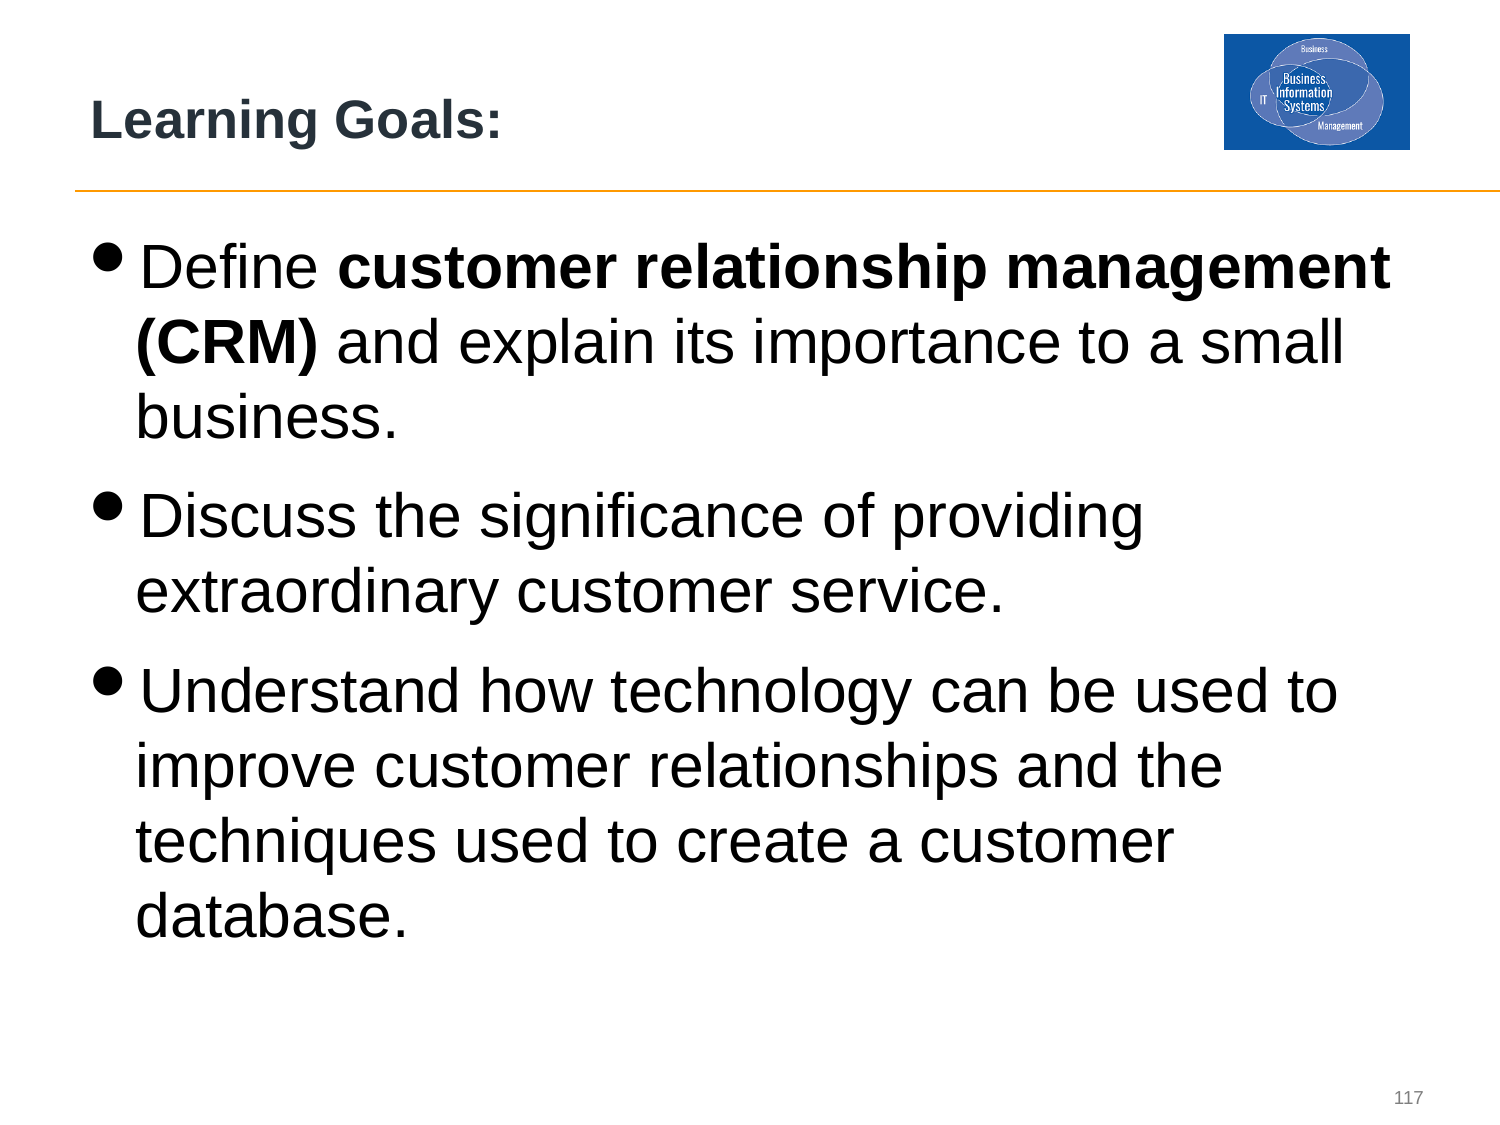

# Learning Goals:
Define customer relationship management (CRM) and explain its importance to a small business.
Discuss the significance of providing extraordinary customer service.
Understand how technology can be used to improve customer relationships and the techniques used to create a customer database.